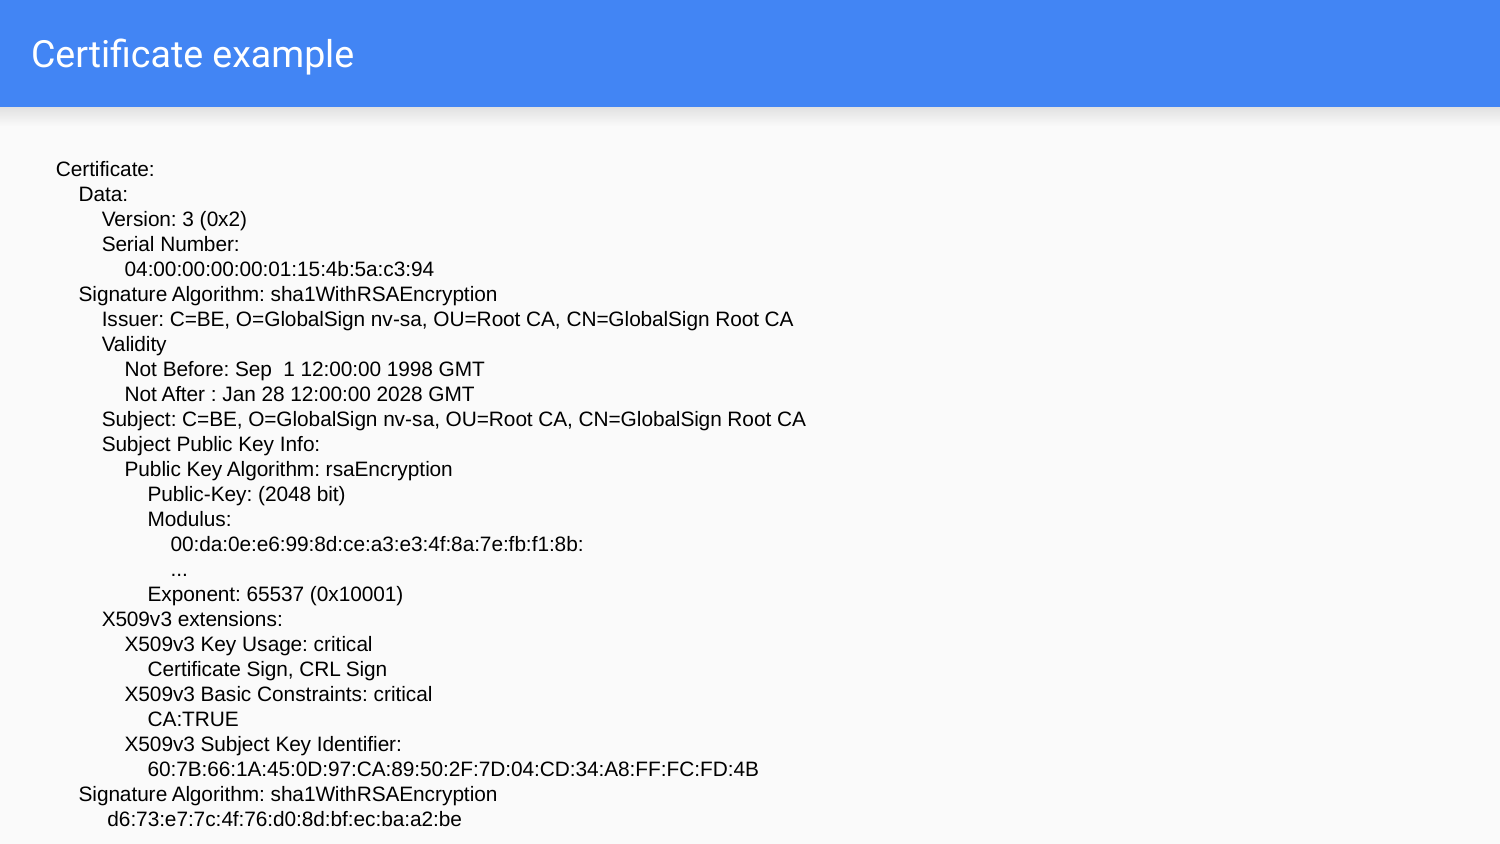

# Certificate example
Certificate:
    Data:
        Version: 3 (0x2)
        Serial Number:
            04:00:00:00:00:01:15:4b:5a:c3:94
    Signature Algorithm: sha1WithRSAEncryption
        Issuer: C=BE, O=GlobalSign nv-sa, OU=Root CA, CN=GlobalSign Root CA
        Validity
            Not Before: Sep  1 12:00:00 1998 GMT
            Not After : Jan 28 12:00:00 2028 GMT
        Subject: C=BE, O=GlobalSign nv-sa, OU=Root CA, CN=GlobalSign Root CA
        Subject Public Key Info:
            Public Key Algorithm: rsaEncryption
                Public-Key: (2048 bit)
                Modulus:
                    00:da:0e:e6:99:8d:ce:a3:e3:4f:8a:7e:fb:f1:8b:
                    ...
                Exponent: 65537 (0x10001)
        X509v3 extensions:
            X509v3 Key Usage: critical
                Certificate Sign, CRL Sign
            X509v3 Basic Constraints: critical
                CA:TRUE
            X509v3 Subject Key Identifier:
                60:7B:66:1A:45:0D:97:CA:89:50:2F:7D:04:CD:34:A8:FF:FC:FD:4B
    Signature Algorithm: sha1WithRSAEncryption
         d6:73:e7:7c:4f:76:d0:8d:bf:ec:ba:a2:be